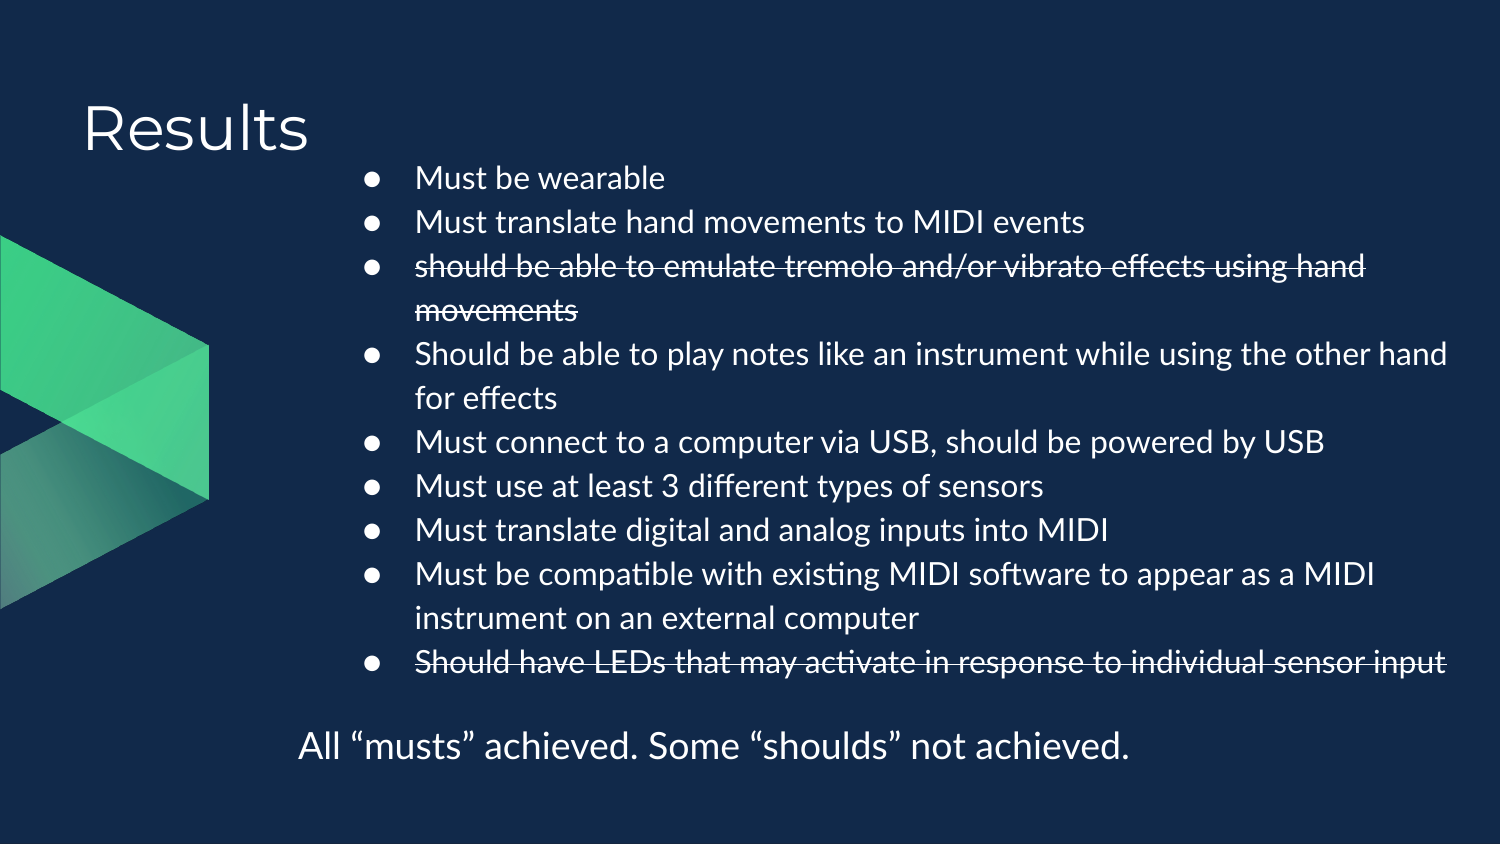

# Results
Must be wearable
Must translate hand movements to MIDI events
should be able to emulate tremolo and/or vibrato effects using hand movements
Should be able to play notes like an instrument while using the other hand for effects
Must connect to a computer via USB, should be powered by USB
Must use at least 3 different types of sensors
Must translate digital and analog inputs into MIDI
Must be compatible with existing MIDI software to appear as a MIDI instrument on an external computer
Should have LEDs that may activate in response to individual sensor input
All “musts” achieved. Some “shoulds” not achieved.